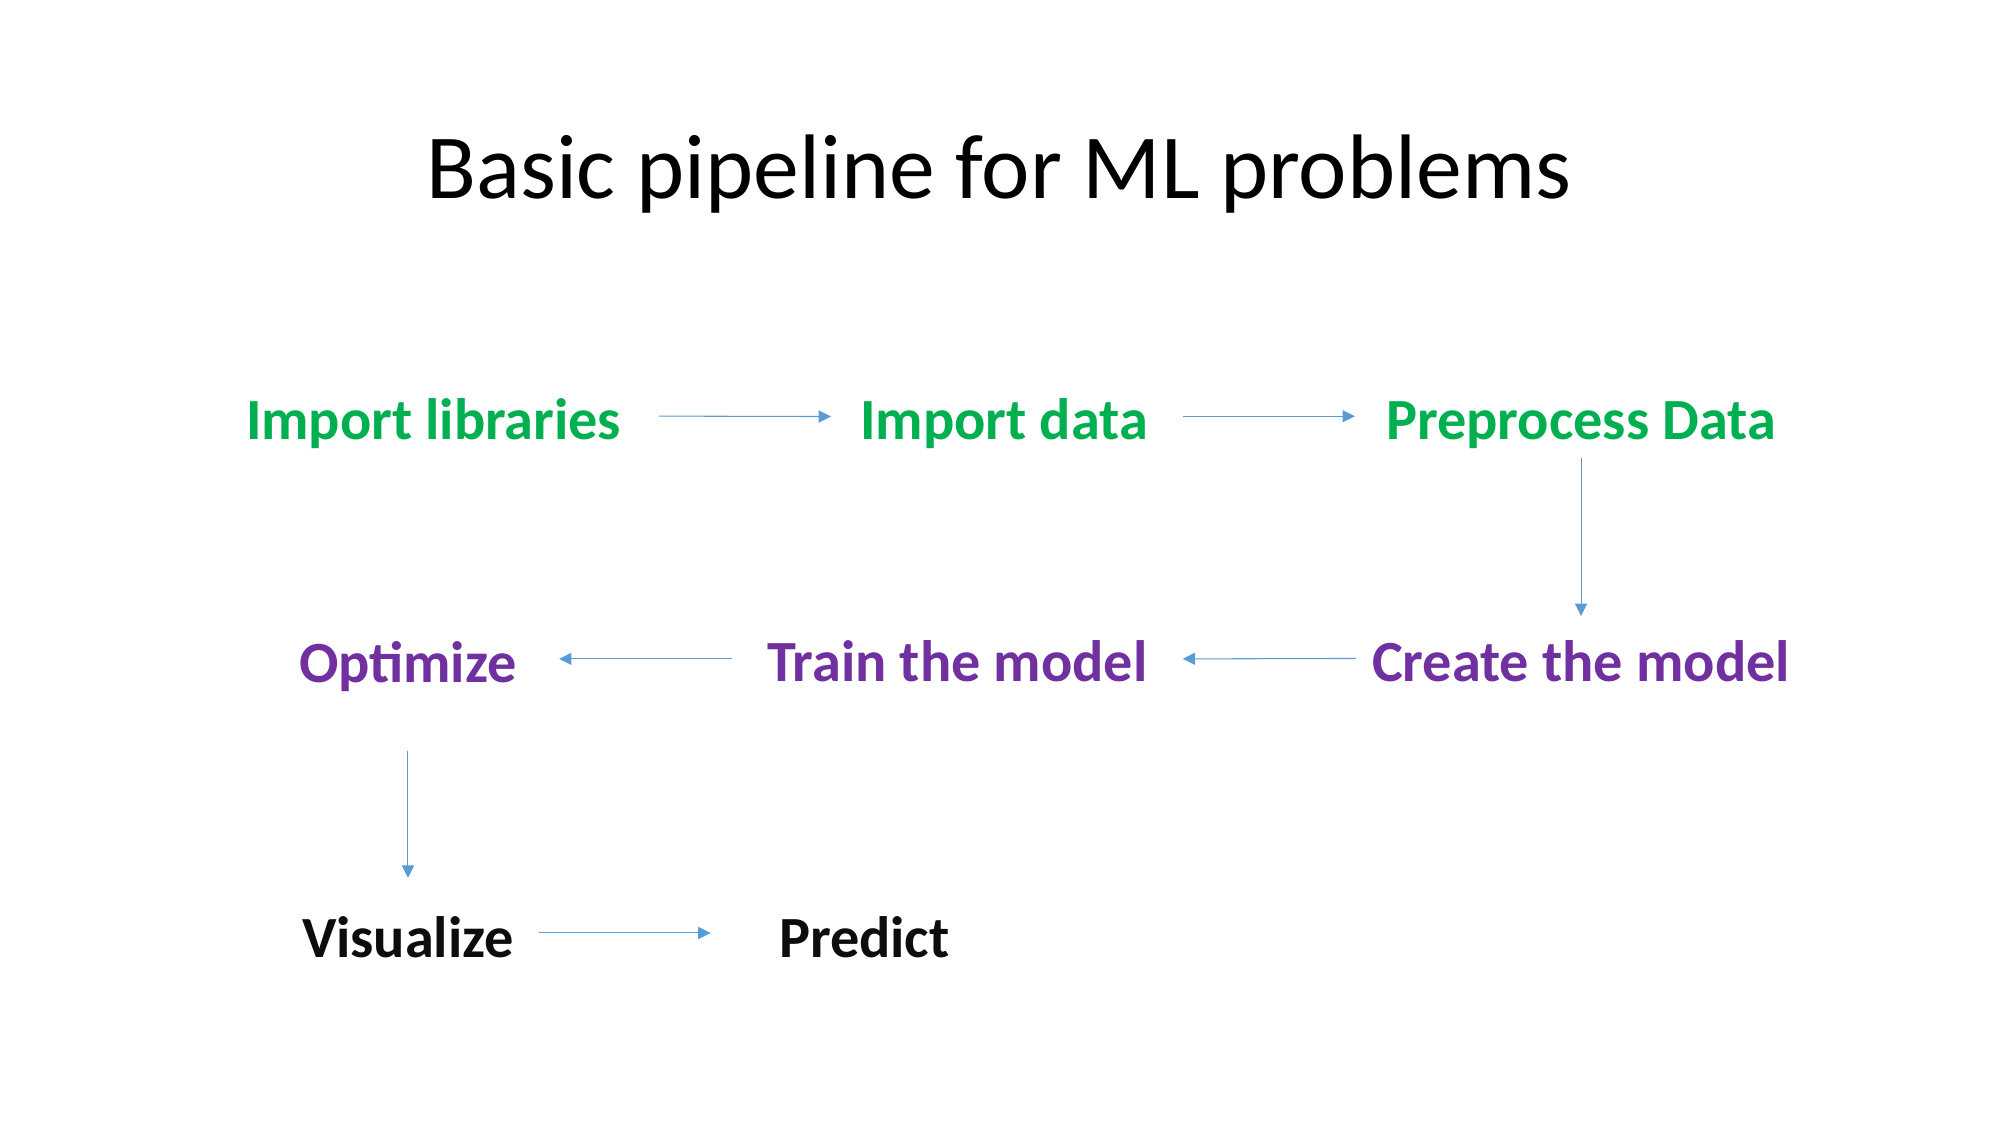

# Basic pipeline for ML problems
Import data
Preprocess Data
Import libraries
Train the model
Create the model
Optimize
Visualize
Predict